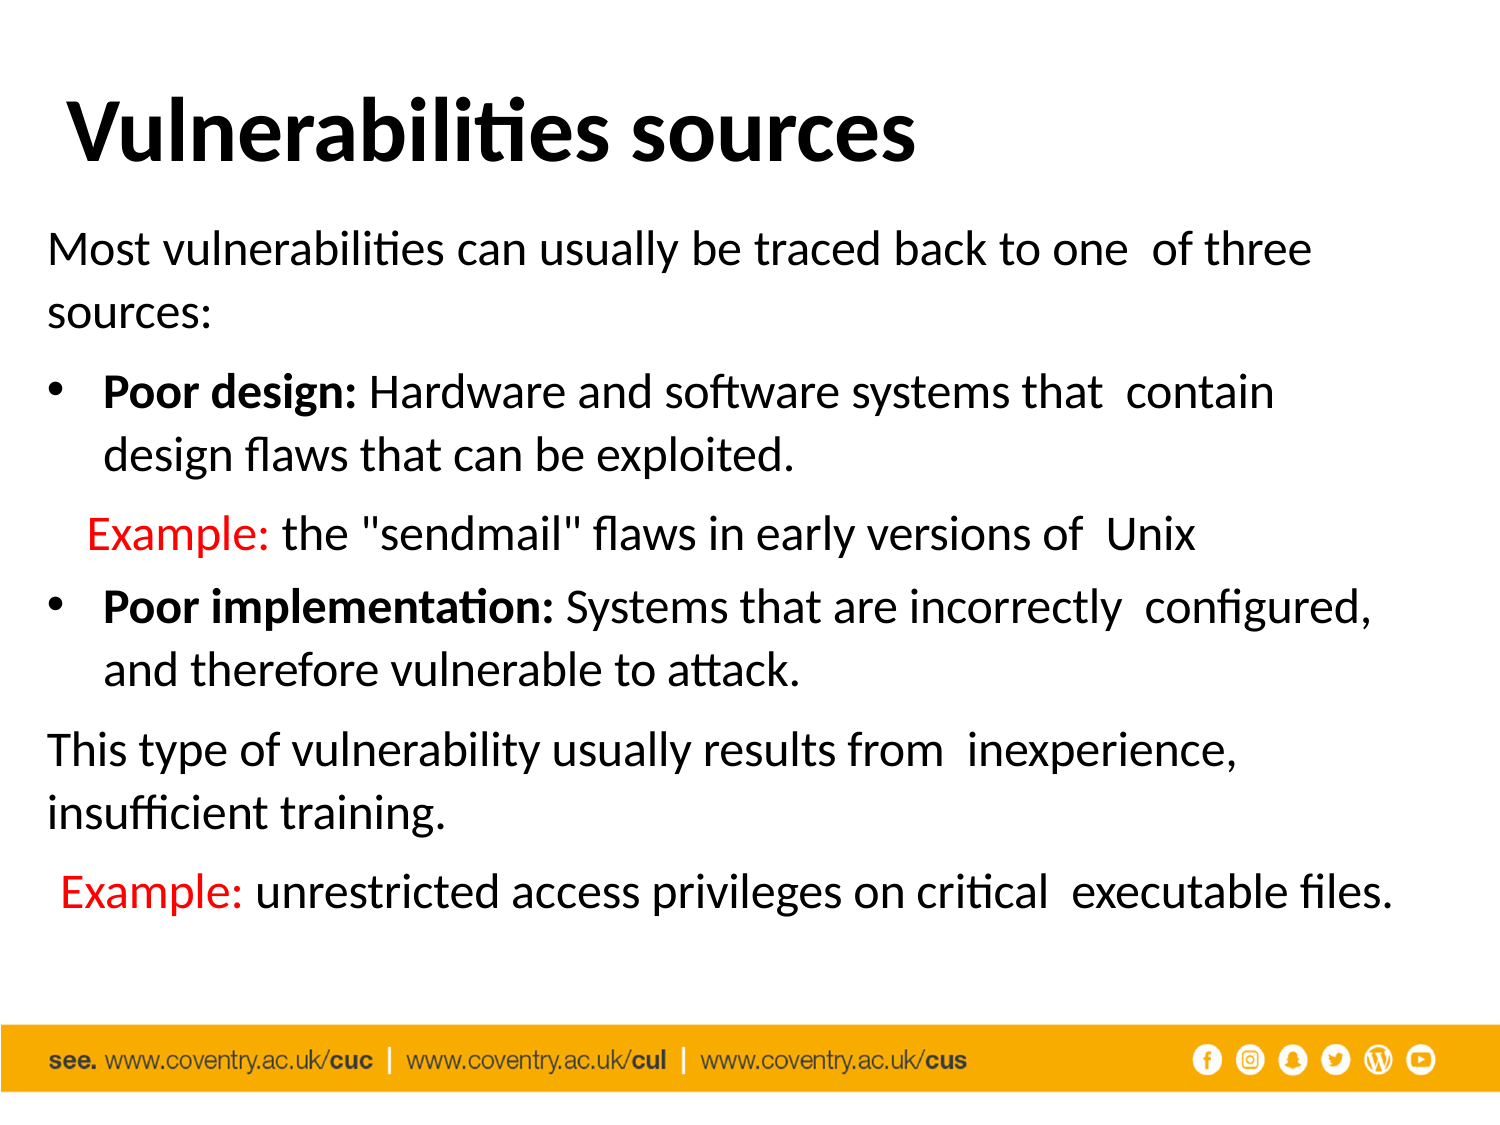

# Vulnerabilities sources
Most vulnerabilities can usually be traced back to one  of three sources:
Poor design: Hardware and software systems that  contain design flaws that can be exploited.
Example: the "sendmail" flaws in early versions of  Unix
Poor implementation: Systems that are incorrectly  configured, and therefore vulnerable to attack.
This type of vulnerability usually results from  inexperience, insufficient training.
Example: unrestricted access privileges on critical  executable files.